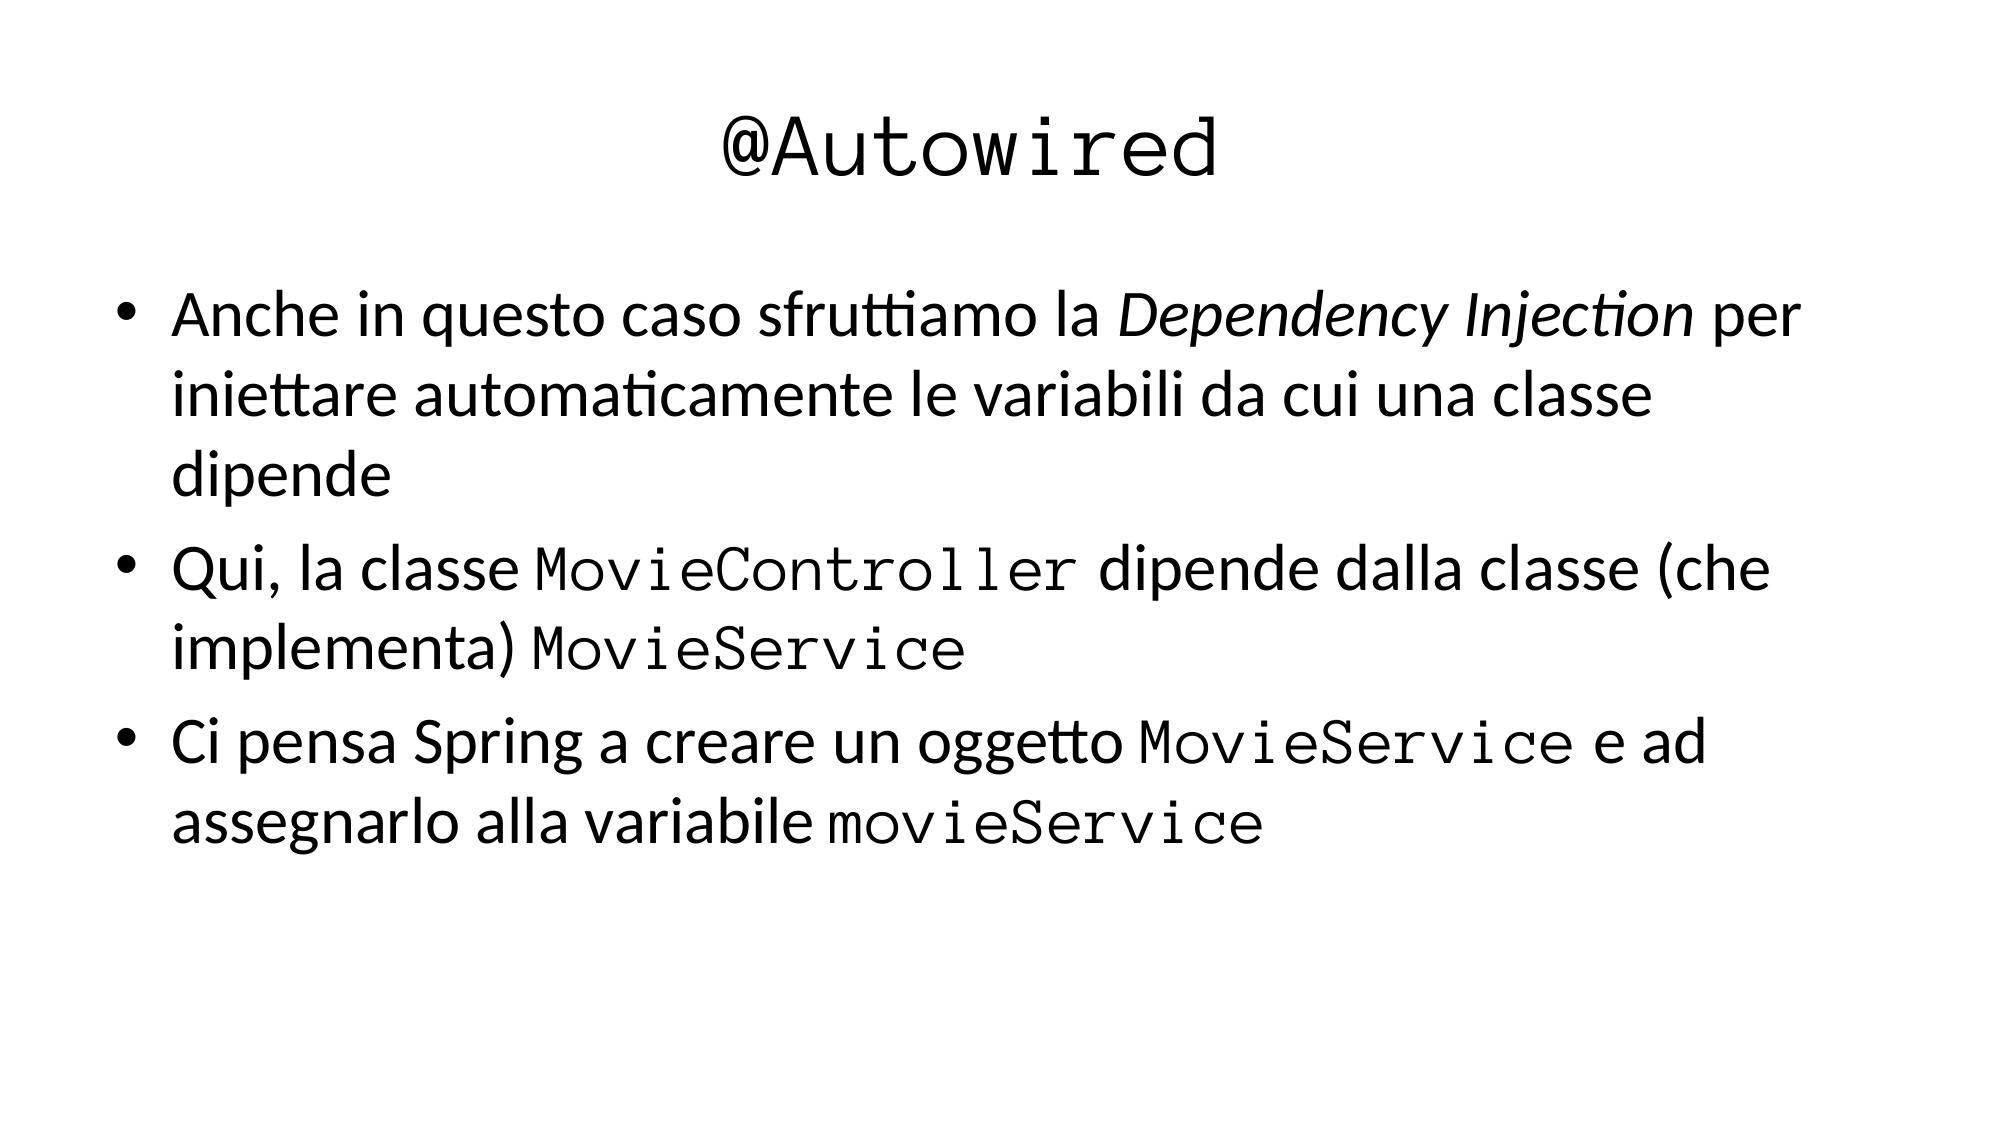

# @Autowired
Anche in questo caso sfruttiamo la Dependency Injection per iniettare automaticamente le variabili da cui una classe dipende
Qui, la classe MovieController dipende dalla classe (che implementa) MovieService
Ci pensa Spring a creare un oggetto MovieService e ad assegnarlo alla variabile movieService